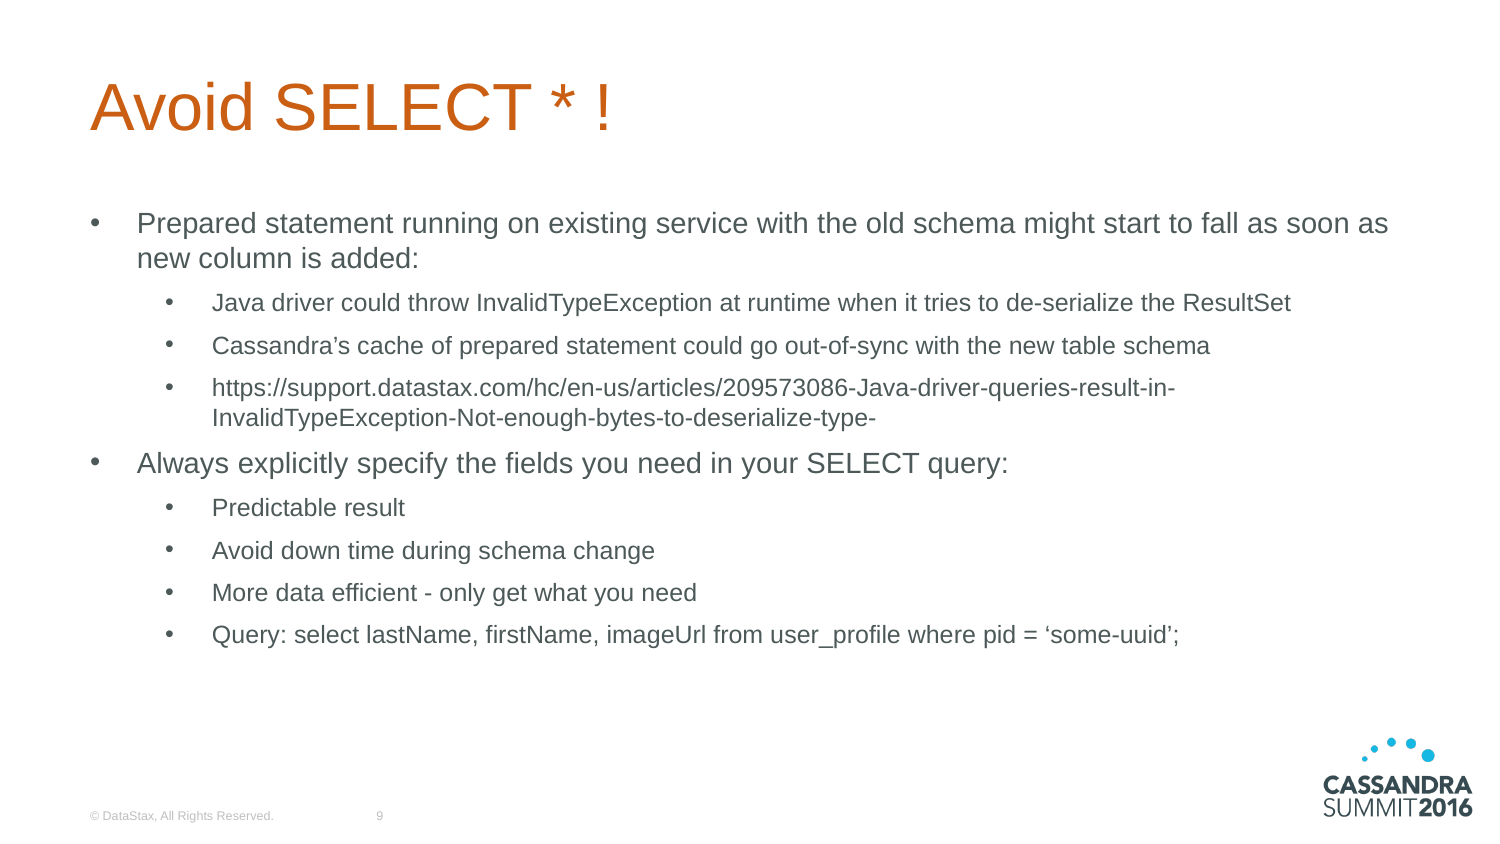

# Avoid SELECT * !
Prepared statement running on existing service with the old schema might start to fall as soon as new column is added:
Java driver could throw InvalidTypeException at runtime when it tries to de-serialize the ResultSet
Cassandra’s cache of prepared statement could go out-of-sync with the new table schema
https://support.datastax.com/hc/en-us/articles/209573086-Java-driver-queries-result-in-InvalidTypeException-Not-enough-bytes-to-deserialize-type-
Always explicitly specify the fields you need in your SELECT query:
Predictable result
Avoid down time during schema change
More data efficient - only get what you need
Query: select lastName, firstName, imageUrl from user_profile where pid = ‘some-uuid’;

© DataStax, All Rights Reserved.
9